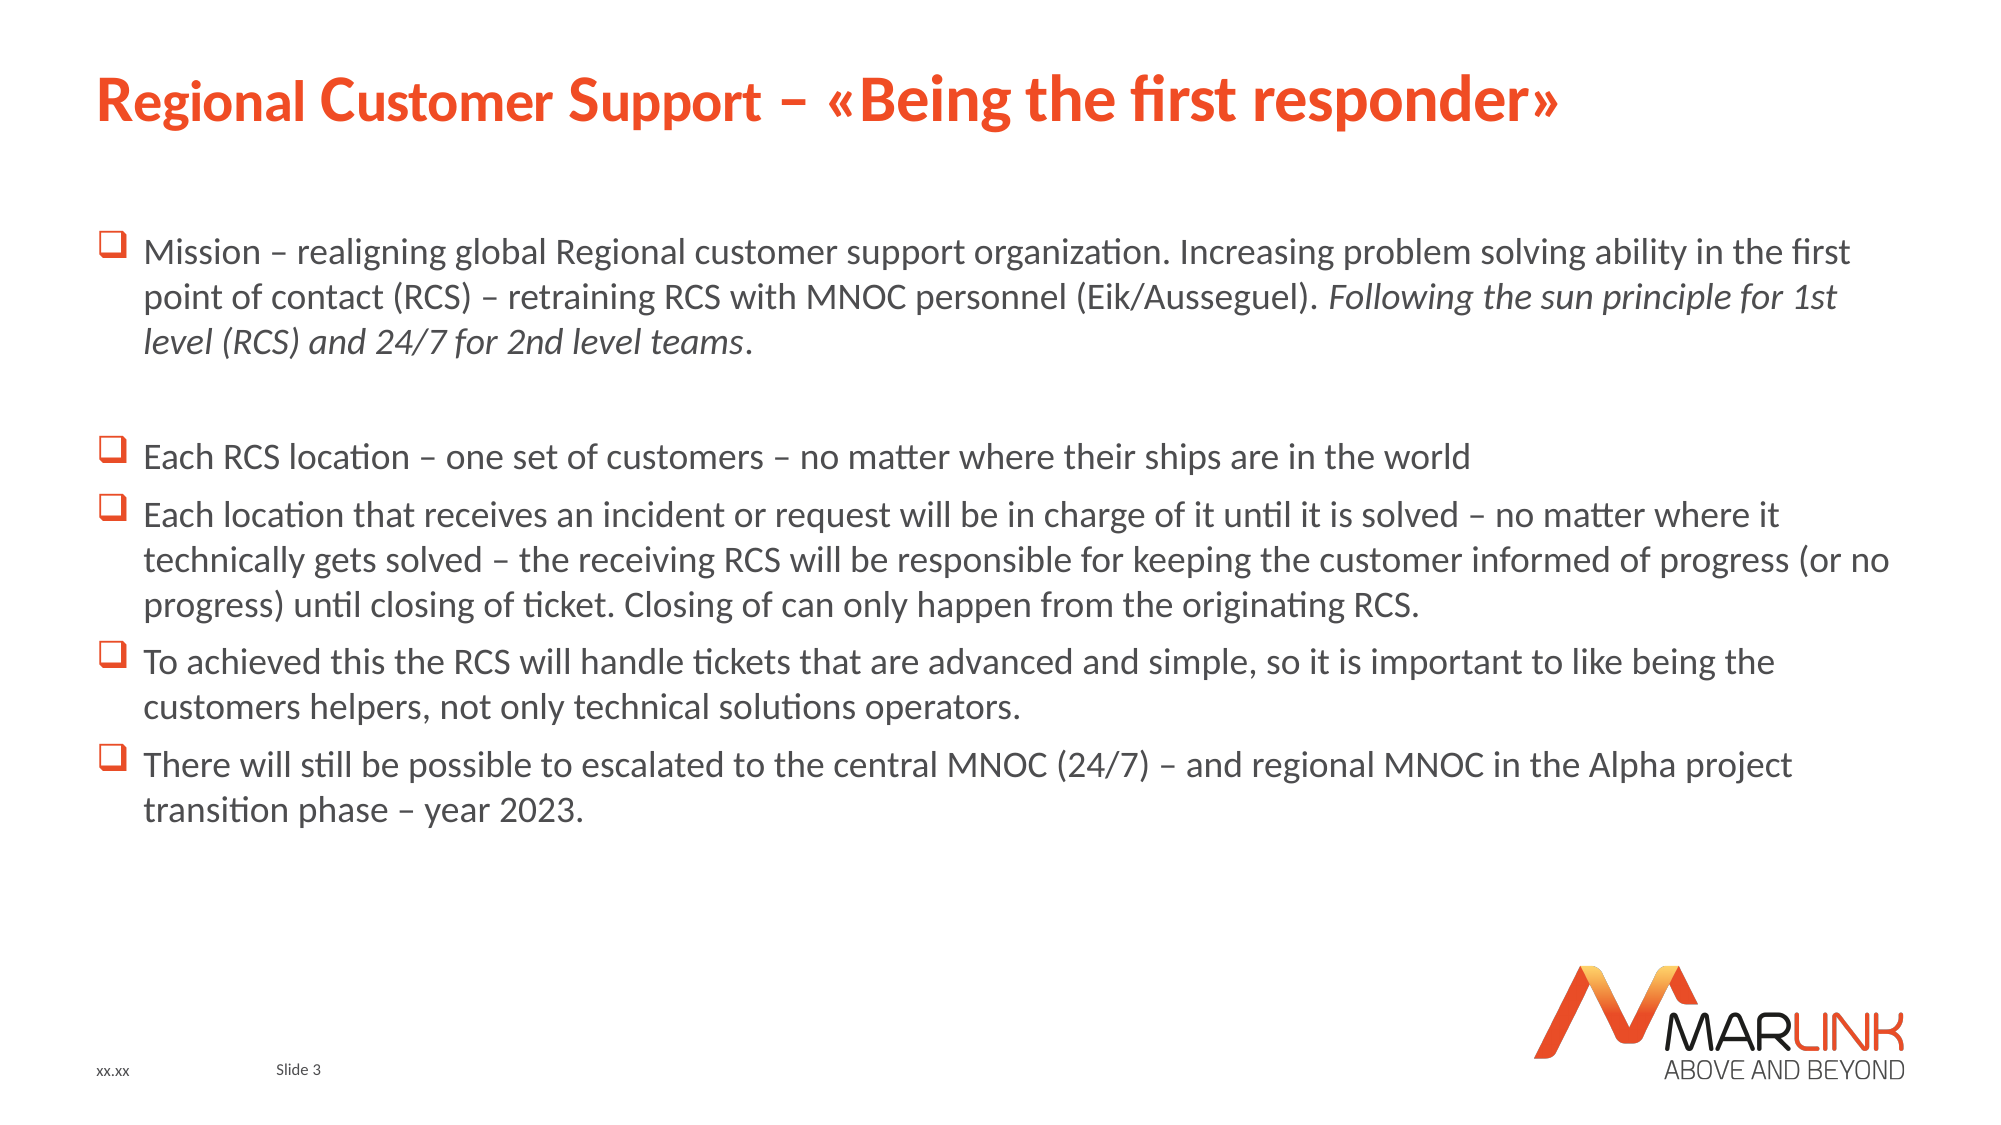

# Regional Customer Support – «Being the first responder»
Mission – realigning global Regional customer support organization. Increasing problem solving ability in the first point of contact (RCS) – retraining RCS with MNOC personnel (Eik/Ausseguel). Following the sun principle for 1st level (RCS) and 24/7 for 2nd level teams.

Each RCS location – one set of customers – no matter where their ships are in the world
Each location that receives an incident or request will be in charge of it until it is solved – no matter where it technically gets solved – the receiving RCS will be responsible for keeping the customer informed of progress (or no progress) until closing of ticket. Closing of can only happen from the originating RCS.
To achieved this the RCS will handle tickets that are advanced and simple, so it is important to like being the customers helpers, not only technical solutions operators.
There will still be possible to escalated to the central MNOC (24/7) – and regional MNOC in the Alpha project transition phase – year 2023.

xx.xx
Slide 3